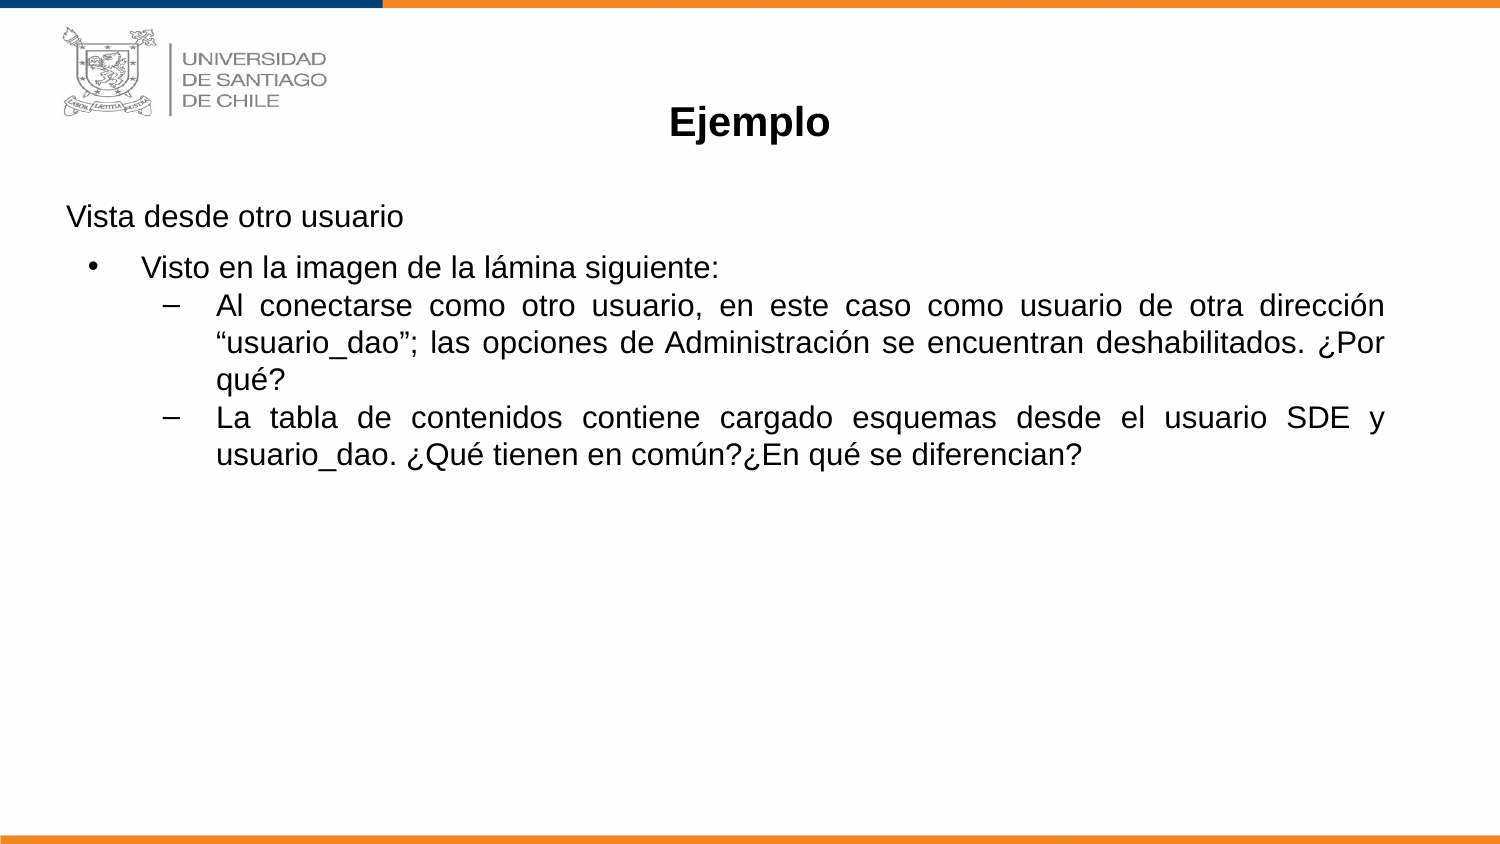

# Ejemplo
Vista desde otro usuario
Visto en la imagen de la lámina siguiente:
Al conectarse como otro usuario, en este caso como usuario de otra dirección “usuario_dao”; las opciones de Administración se encuentran deshabilitados. ¿Por qué?
La tabla de contenidos contiene cargado esquemas desde el usuario SDE y usuario_dao. ¿Qué tienen en común?¿En qué se diferencian?